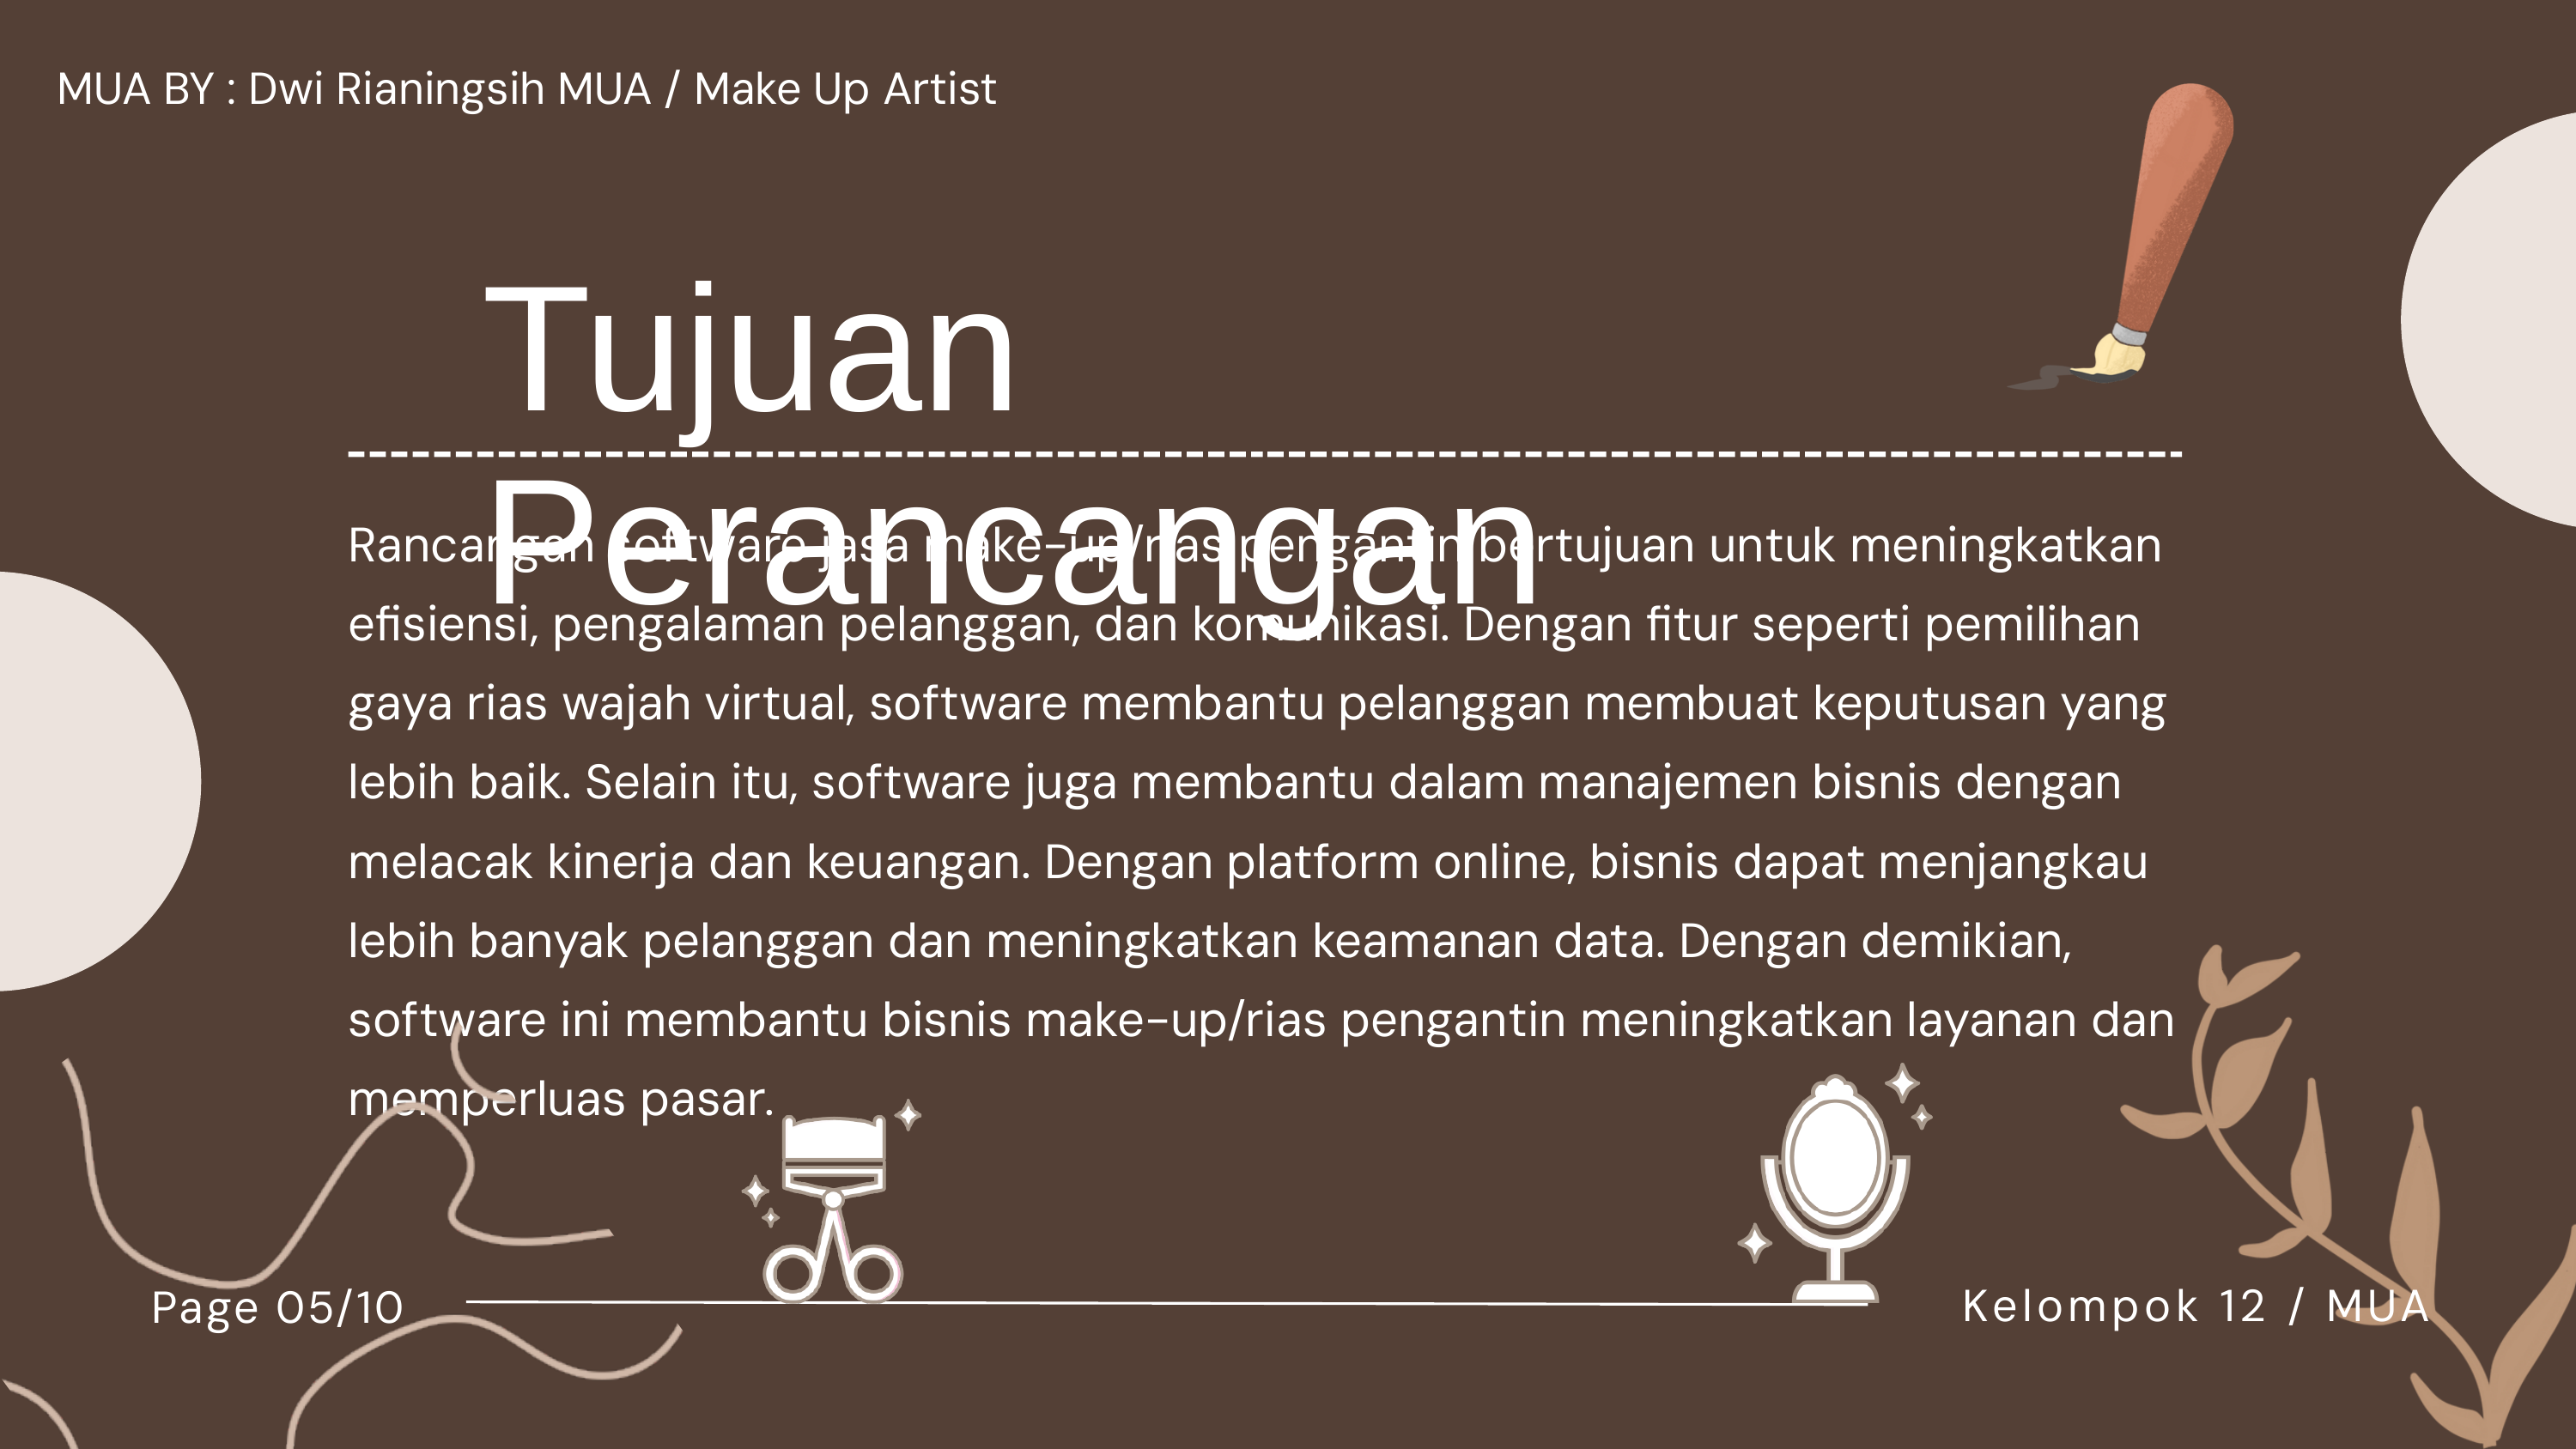

MUA BY : Dwi Rianingsih MUA / Make Up Artist

Tujuan Perancangan

Rancangan software jasa make-up/rias pengantin bertujuan untuk meningkatkan efisiensi, pengalaman pelanggan, dan komunikasi. Dengan fitur seperti pemilihan gaya rias wajah virtual, software membantu pelanggan membuat keputusan yang lebih baik. Selain itu, software juga membantu dalam manajemen bisnis dengan melacak kinerja dan keuangan. Dengan platform online, bisnis dapat menjangkau lebih banyak pelanggan dan meningkatkan keamanan data. Dengan demikian, software ini membantu bisnis make-up/rias pengantin meningkatkan layanan dan memperluas pasar.

Kelompok 12 / MUA
Page 05/10